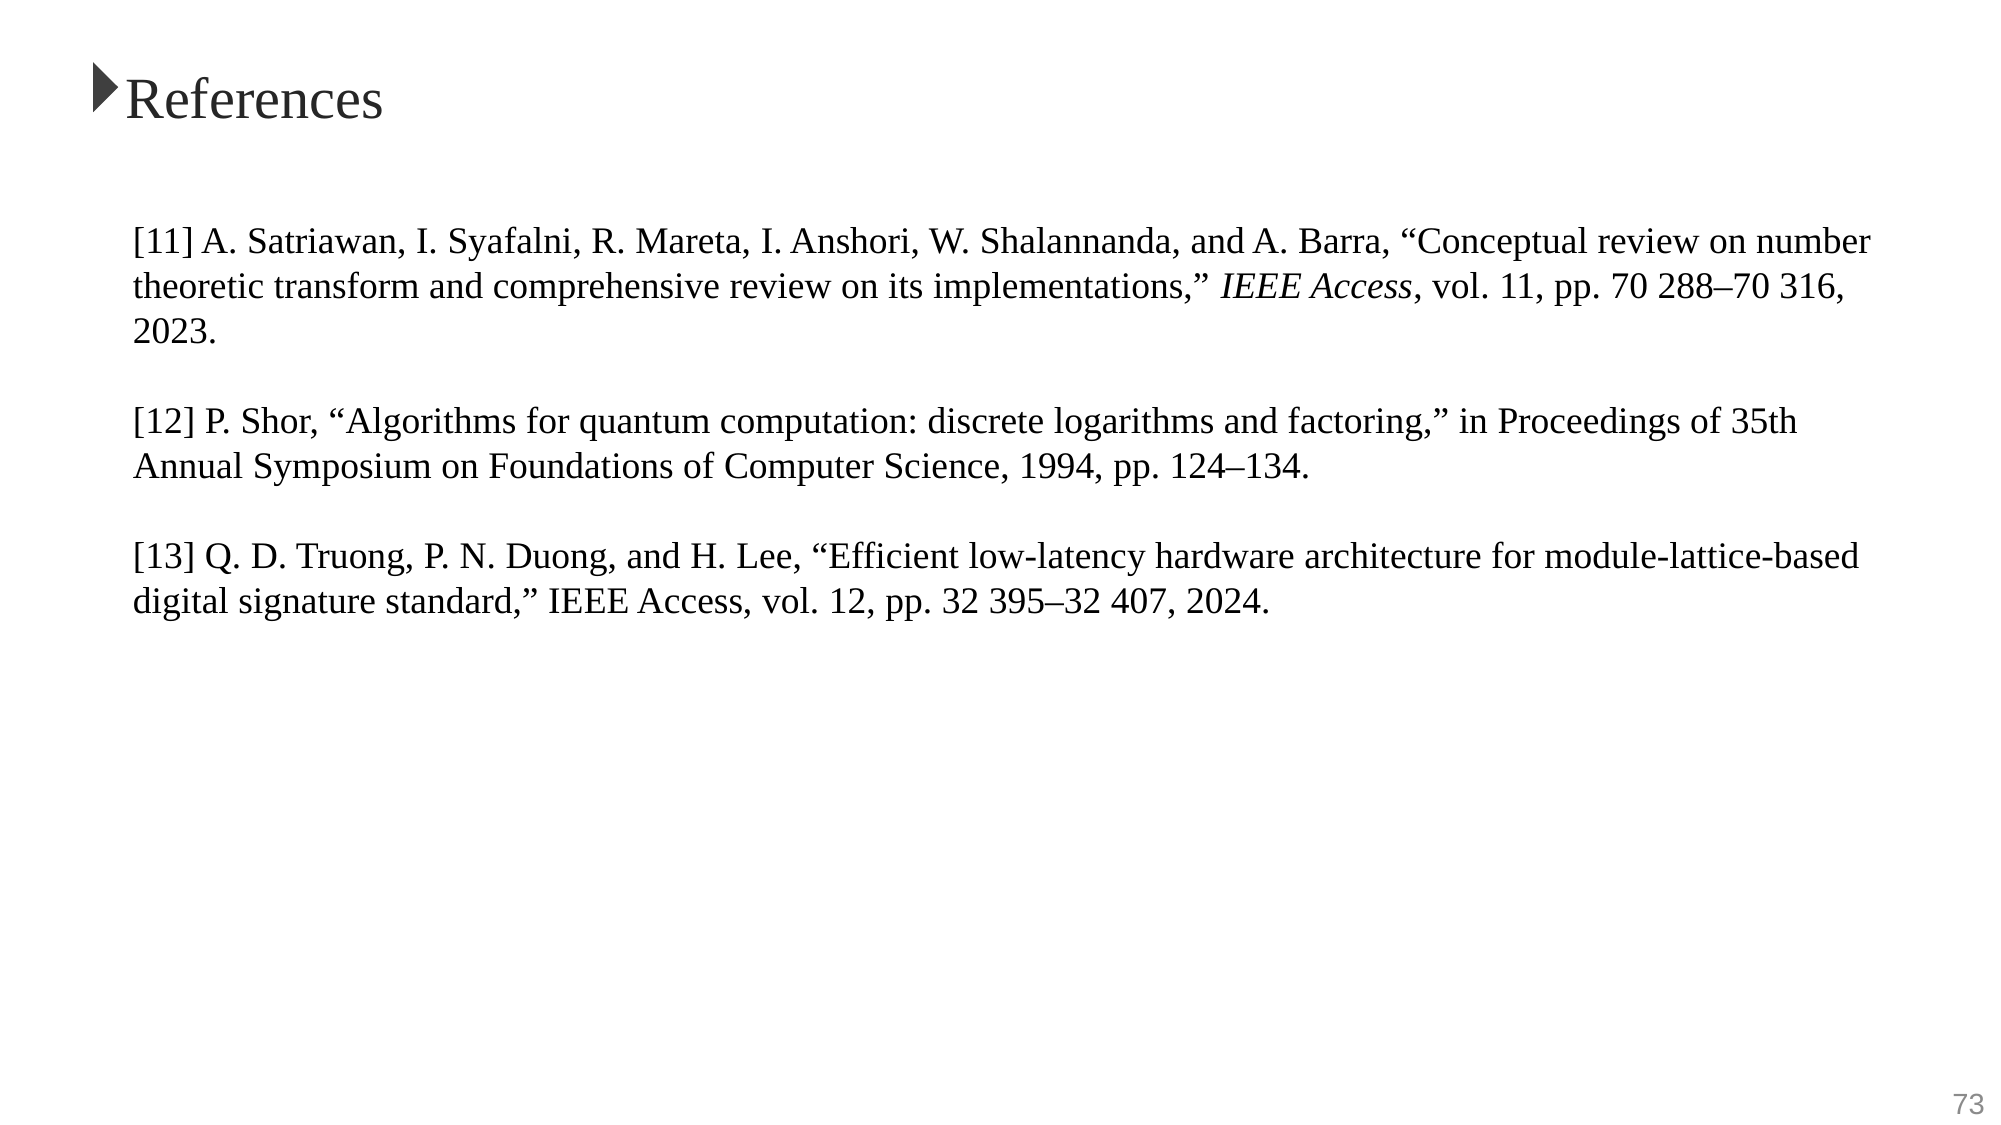

References

[11] A. Satriawan, I. Syafalni, R. Mareta, I. Anshori, W. Shalannanda, and A. Barra, “Conceptual review on number theoretic transform and comprehensive review on its implementations,” IEEE Access, vol. 11, pp. 70 288–70 316, 2023.

[12] P. Shor, “Algorithms for quantum computation: discrete logarithms and factoring,” in Proceedings of 35th Annual Symposium on Foundations of Computer Science, 1994, pp. 124–134.

[13] Q. D. Truong, P. N. Duong, and H. Lee, “Efficient low-latency hardware architecture for module-lattice-based digital signature standard,” IEEE Access, vol. 12, pp. 32 395–32 407, 2024.

73